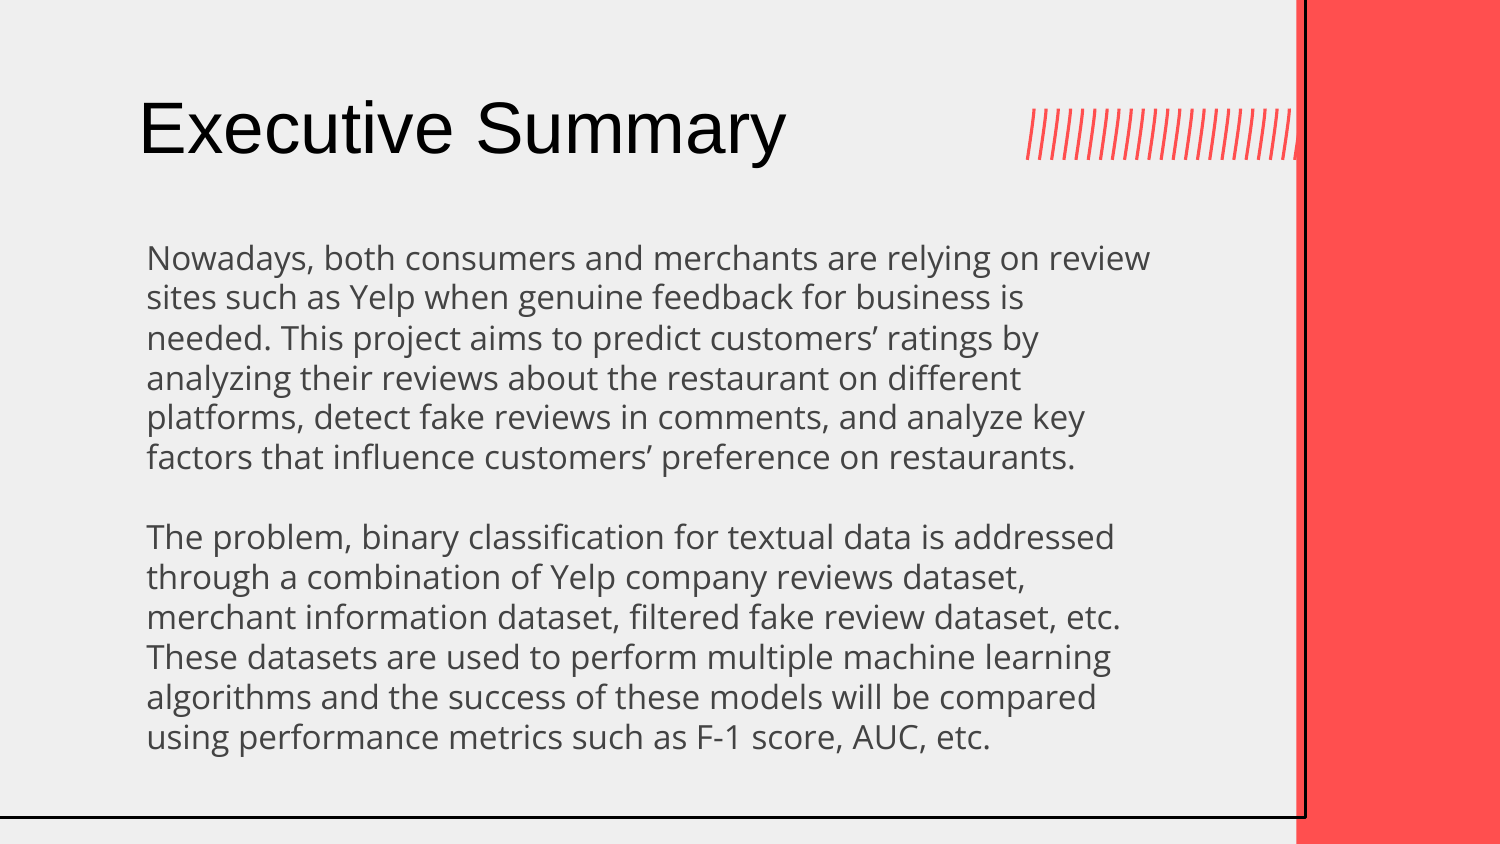

# Executive Summary
Nowadays, both consumers and merchants are relying on review sites such as Yelp when genuine feedback for business is needed. This project aims to predict customers’ ratings by analyzing their reviews about the restaurant on different platforms, detect fake reviews in comments, and analyze key factors that influence customers’ preference on restaurants.

The problem, binary classification for textual data is addressed through a combination of Yelp company reviews dataset, merchant information dataset, filtered fake review dataset, etc. These datasets are used to perform multiple machine learning algorithms and the success of these models will be compared using performance metrics such as F-1 score, AUC, etc.